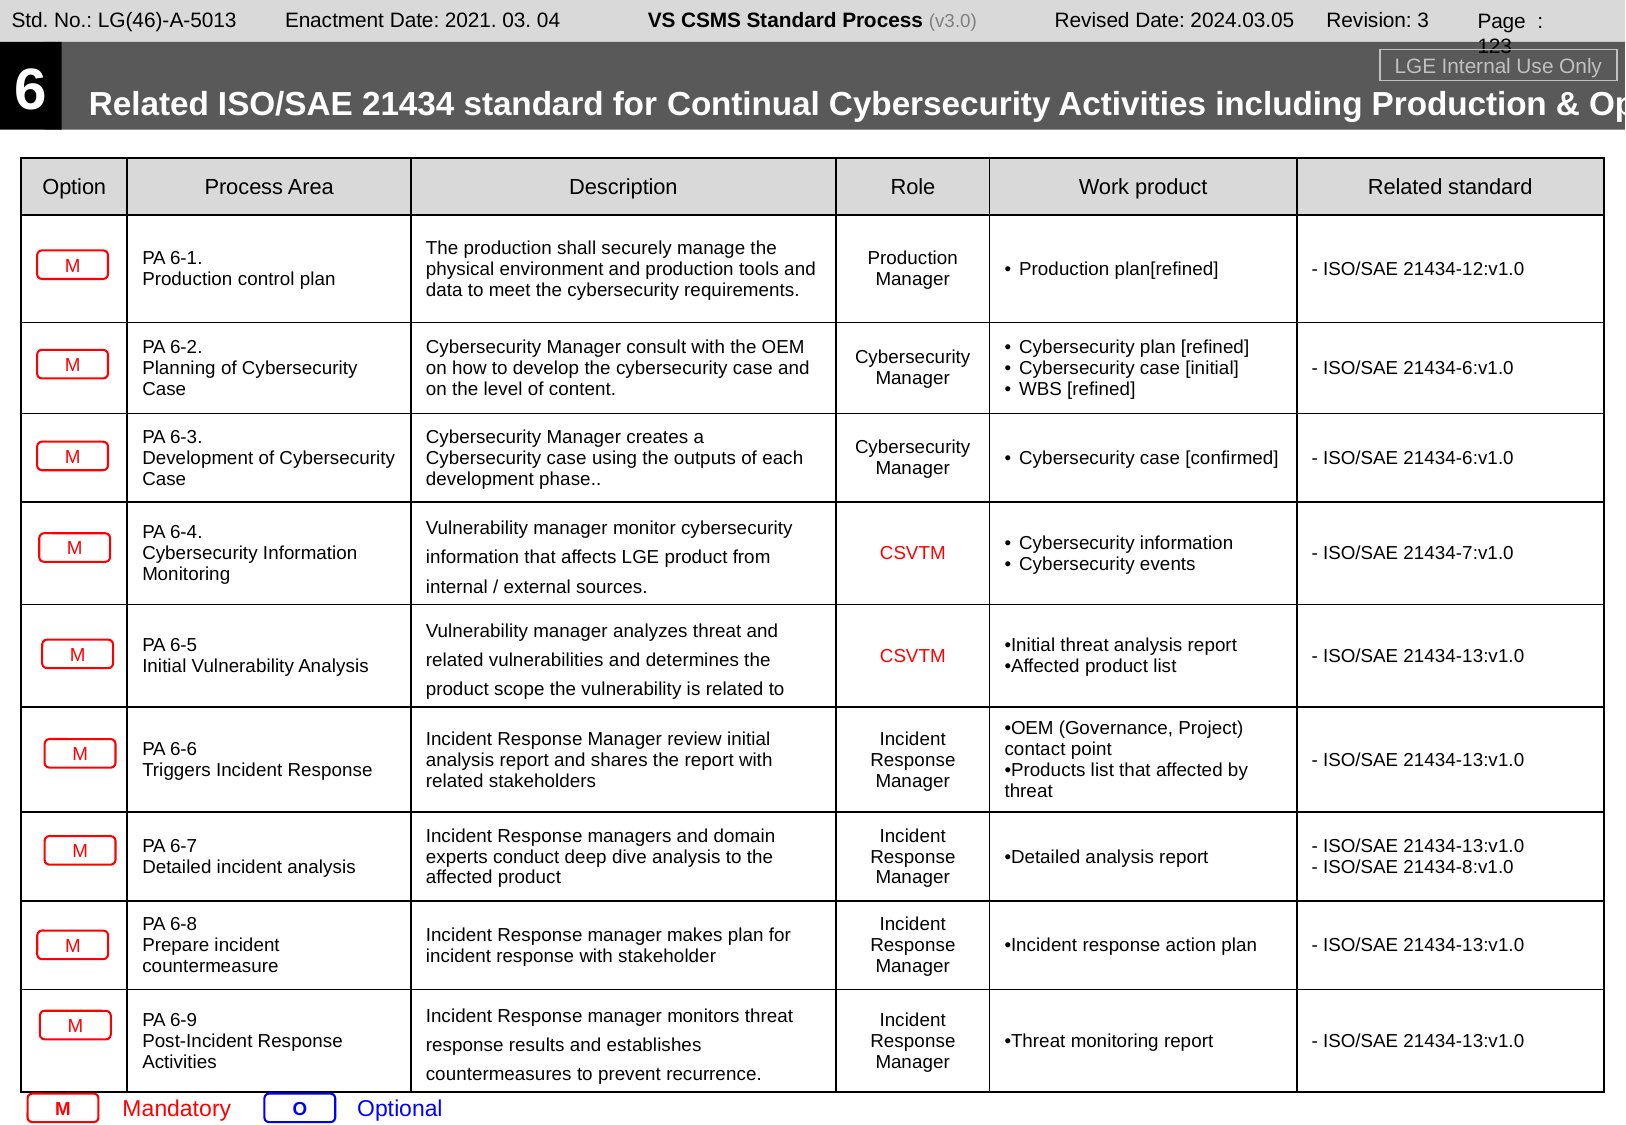

Page  :  123
6
Related ISO/SAE 21434 standard for Continual Cybersecurity Activities including Production & Operation
LGE Internal Use Only
| Option | Process Area | Description | Role | Work product | Related standard |
| --- | --- | --- | --- | --- | --- |
|  | PA 6-1. Production control plan | The production shall securely manage the physical environment and production tools and data to meet the cybersecurity requirements. | Production Manager | Production plan[refined] | - ISO/SAE 21434-12:v1.0 |
|  | PA 6-2. Planning of Cybersecurity Case | Cybersecurity Manager consult with the OEM on how to develop the cybersecurity case and on the level of content. | Cybersecurity Manager | Cybersecurity plan [refined] Cybersecurity case [initial] WBS [refined] | - ISO/SAE 21434-6:v1.0 |
|  | PA 6-3. Development of Cybersecurity Case | Cybersecurity Manager creates a Cybersecurity case using the outputs of each development phase.. | Cybersecurity Manager | Cybersecurity case [confirmed] | - ISO/SAE 21434-6:v1.0 |
|  | PA 6-4. Cybersecurity Information Monitoring | Vulnerability manager monitor cybersecurity information that affects LGE product from internal / external sources. | CSVTM | Cybersecurity information Cybersecurity events | - ISO/SAE 21434-7:v1.0 |
|  | PA 6-5 Initial Vulnerability Analysis | Vulnerability manager analyzes threat and related vulnerabilities and determines the product scope the vulnerability is related to | CSVTM | Initial threat analysis report Affected product list | - ISO/SAE 21434-13:v1.0 |
|  | PA 6-6 Triggers Incident Response | Incident Response Manager review initial analysis report and shares the report with related stakeholders | Incident Response Manager | OEM (Governance, Project) contact point Products list that affected by threat | - ISO/SAE 21434-13:v1.0 |
|  | PA 6-7 Detailed incident analysis | Incident Response managers and domain experts conduct deep dive analysis to the affected product | Incident Response Manager | Detailed analysis report | - ISO/SAE 21434-13:v1.0 - ISO/SAE 21434-8:v1.0 |
|  | PA 6-8 Prepare incident countermeasure | Incident Response manager makes plan for incident response with stakeholder | Incident Response Manager | Incident response action plan | - ISO/SAE 21434-13:v1.0 |
|  | PA 6-9 Post-Incident Response Activities | Incident Response manager monitors threat response results and establishes countermeasures to prevent recurrence. | Incident Response Manager | Threat monitoring report | - ISO/SAE 21434-13:v1.0 |
M
M
M
M
M
M
M
M
M
Mandatory
Optional
M
O